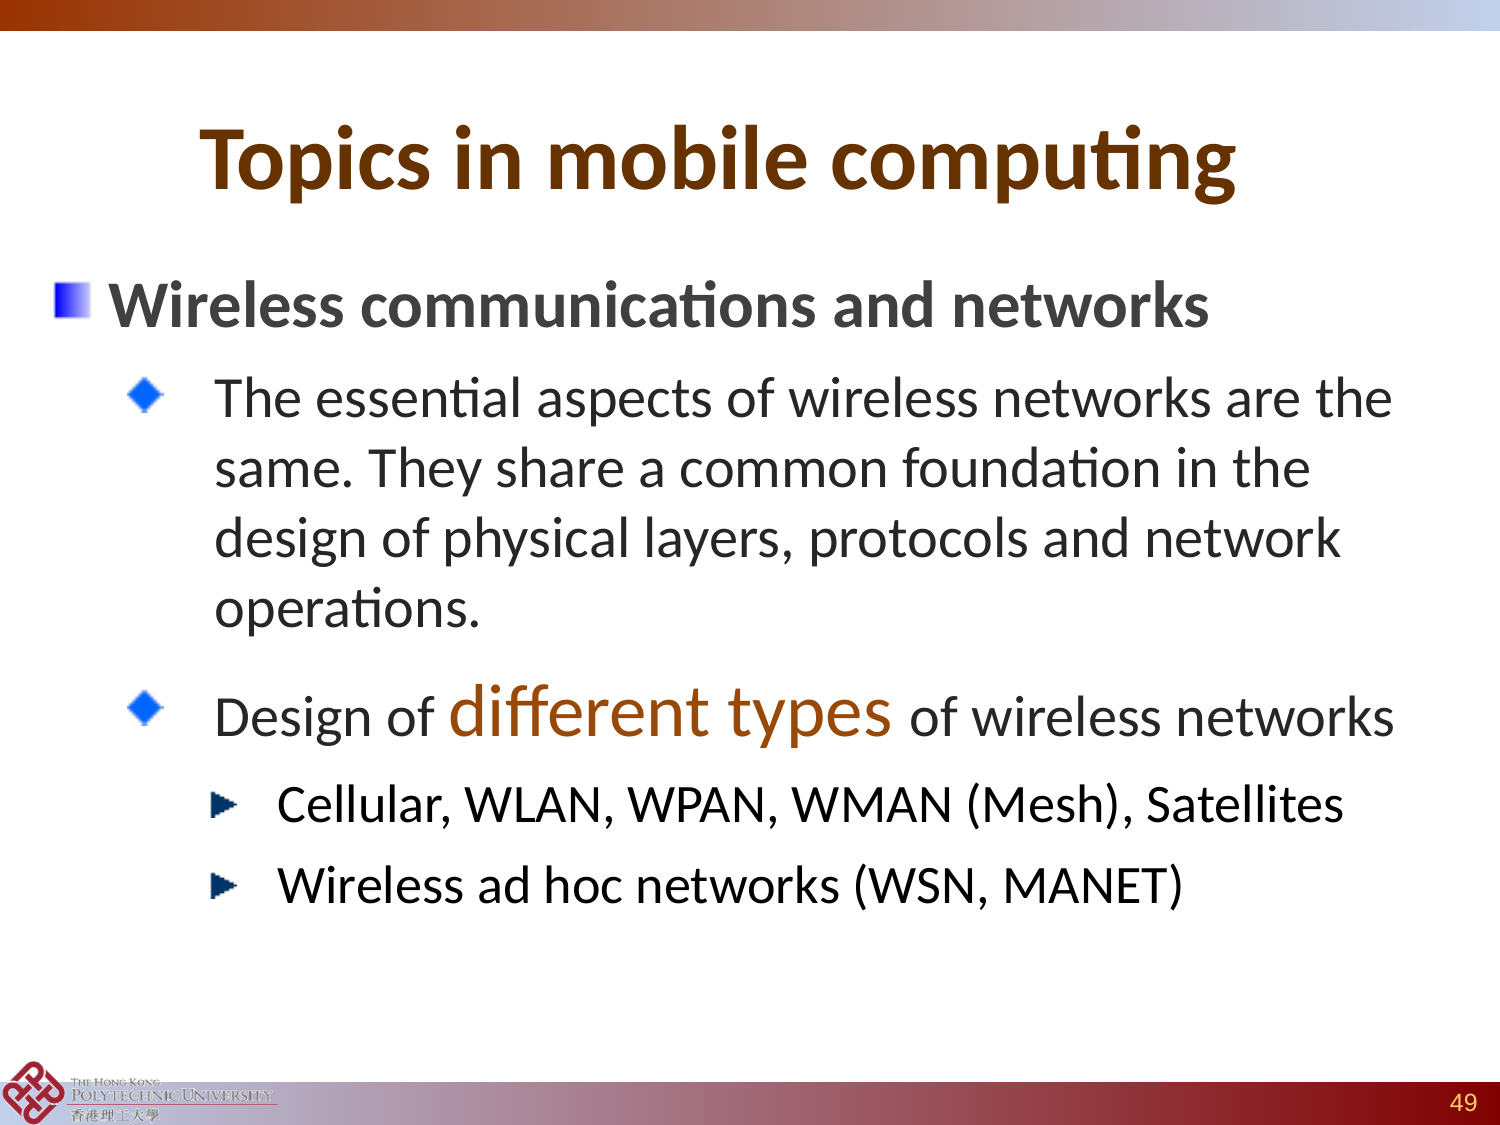

# Topics in mobile computing
Wireless communications and networks
The essential aspects of wireless networks are the same. They share a common foundation in the design of physical layers, protocols and network operations.
Design of different types of wireless networks
Cellular, WLAN, WPAN, WMAN (Mesh), Satellites
Wireless ad hoc networks (WSN, MANET)